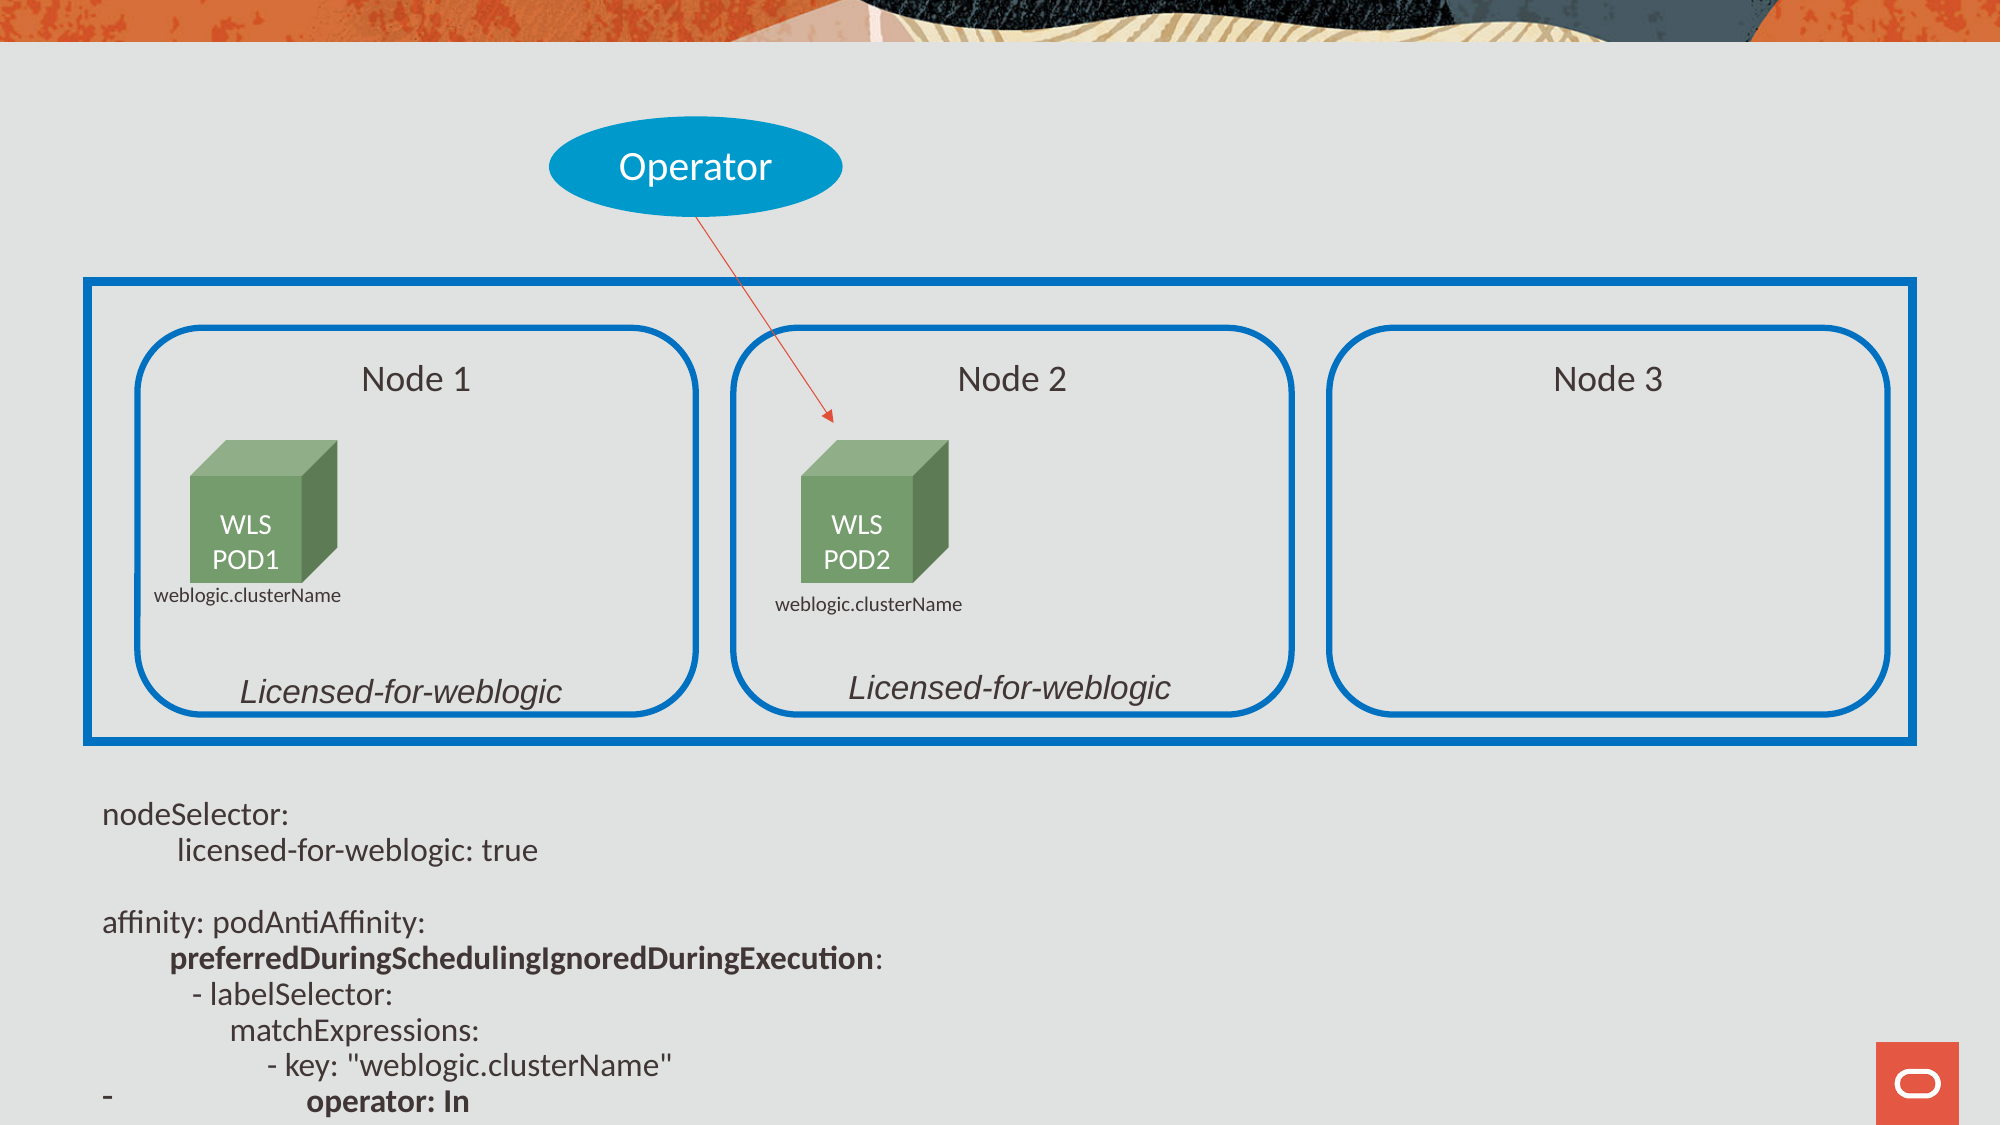

Operator

Node 1
Node 2
Node 3
WLS POD2
WLS POD1
weblogic.clusterName
weblogic.clusterName
Licensed-for-weblogic
Licensed-for-weblogic
nodeSelector:
          licensed-for-weblogic: true

affinity: podAntiAffinity:
         preferredDuringSchedulingIgnoredDuringExecution:
            - labelSelector:
                 matchExpressions:
                      - key: "weblogic.clusterName"
                     operator: In